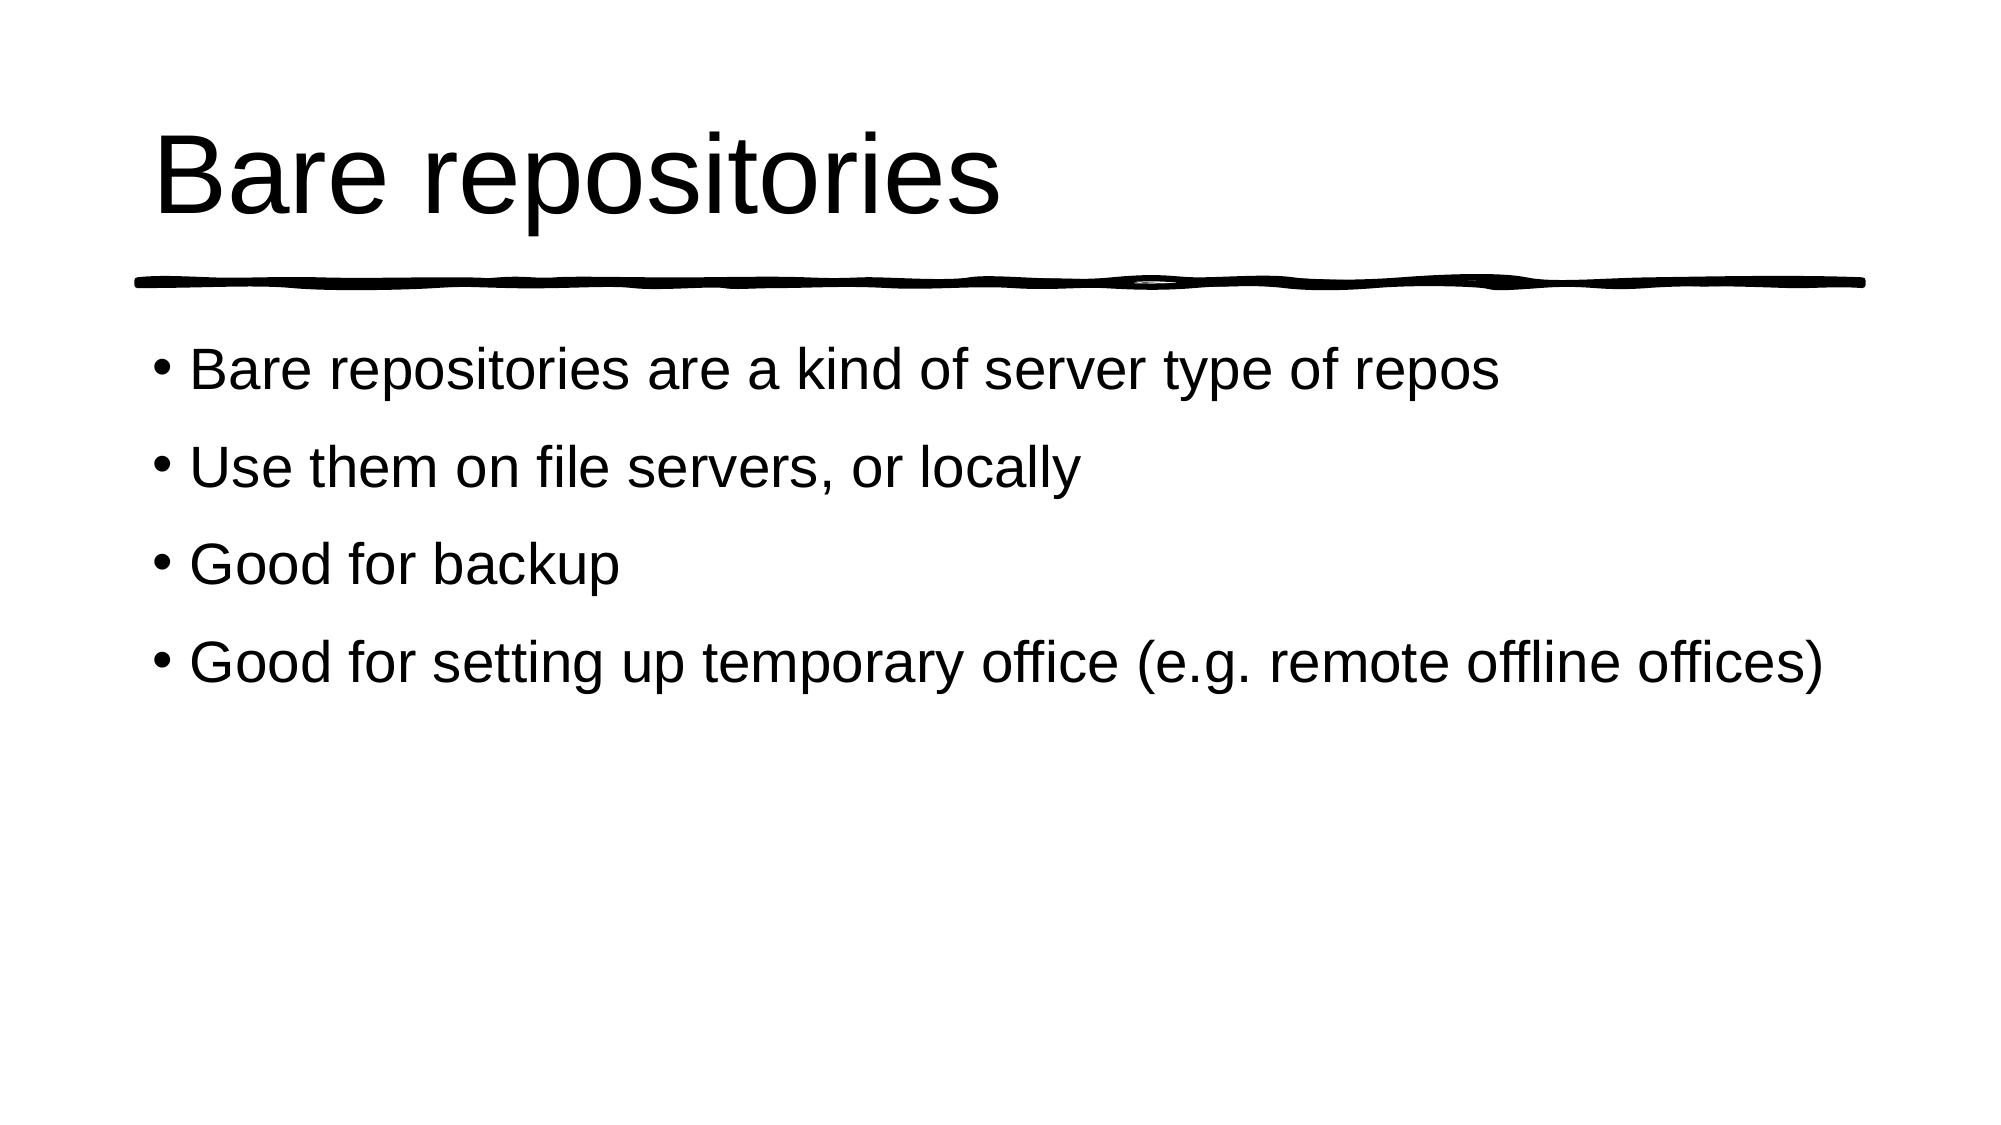

# Bare repositories
Bare repositories are a kind of server type of repos
Use them on file servers, or locally
Good for backup
Good for setting up temporary office (e.g. remote offline offices)